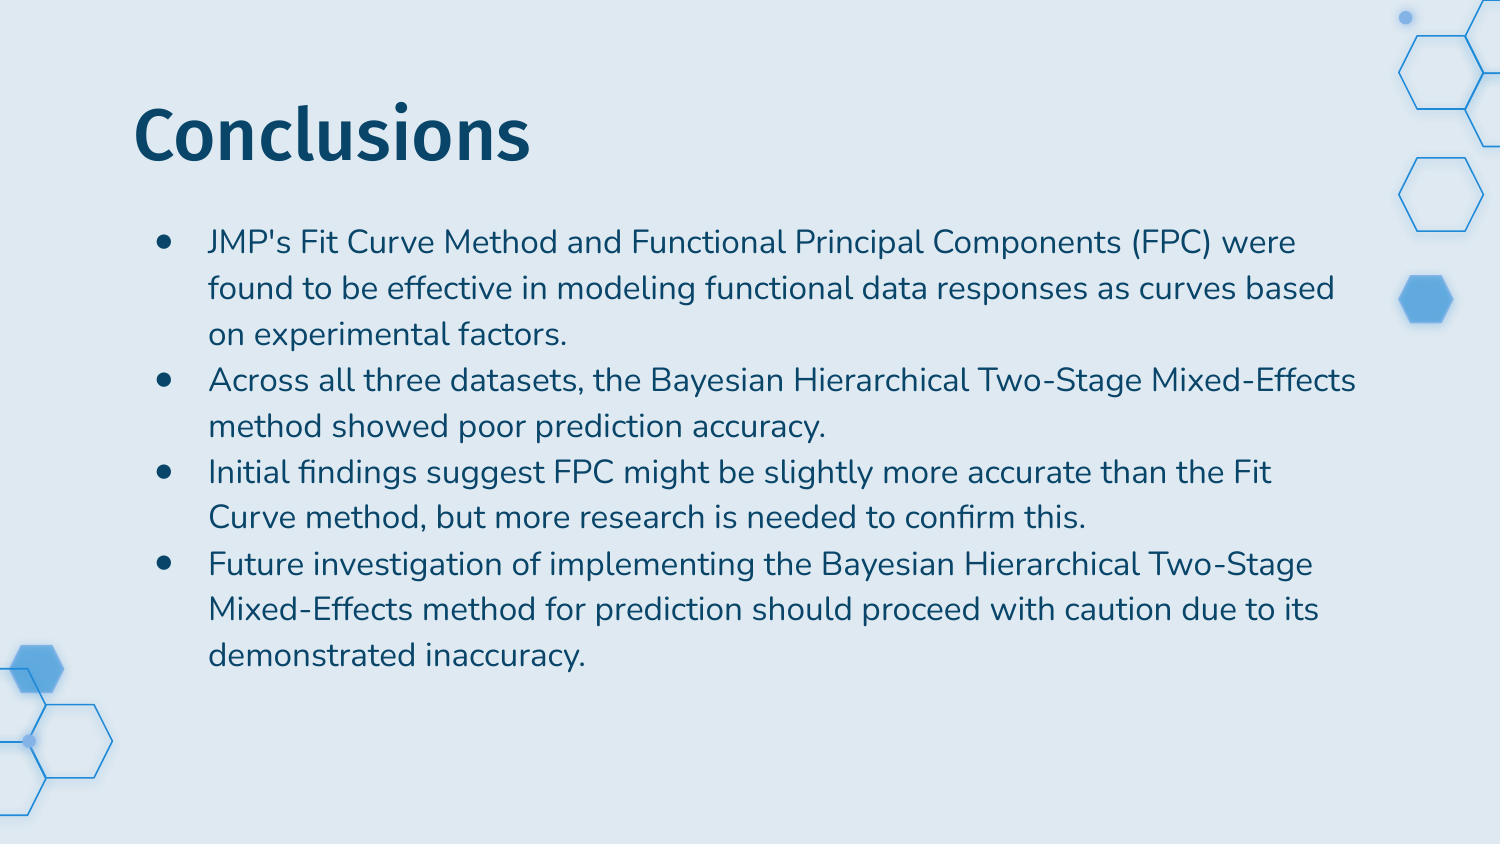

# Conclusions
JMP's Fit Curve Method and Functional Principal Components (FPC) were found to be effective in modeling functional data responses as curves based on experimental factors.
Across all three datasets, the Bayesian Hierarchical Two-Stage Mixed-Effects method showed poor prediction accuracy.
Initial findings suggest FPC might be slightly more accurate than the Fit Curve method, but more research is needed to confirm this.
Future investigation of implementing the Bayesian Hierarchical Two-Stage Mixed-Effects method for prediction should proceed with caution due to its demonstrated inaccuracy.